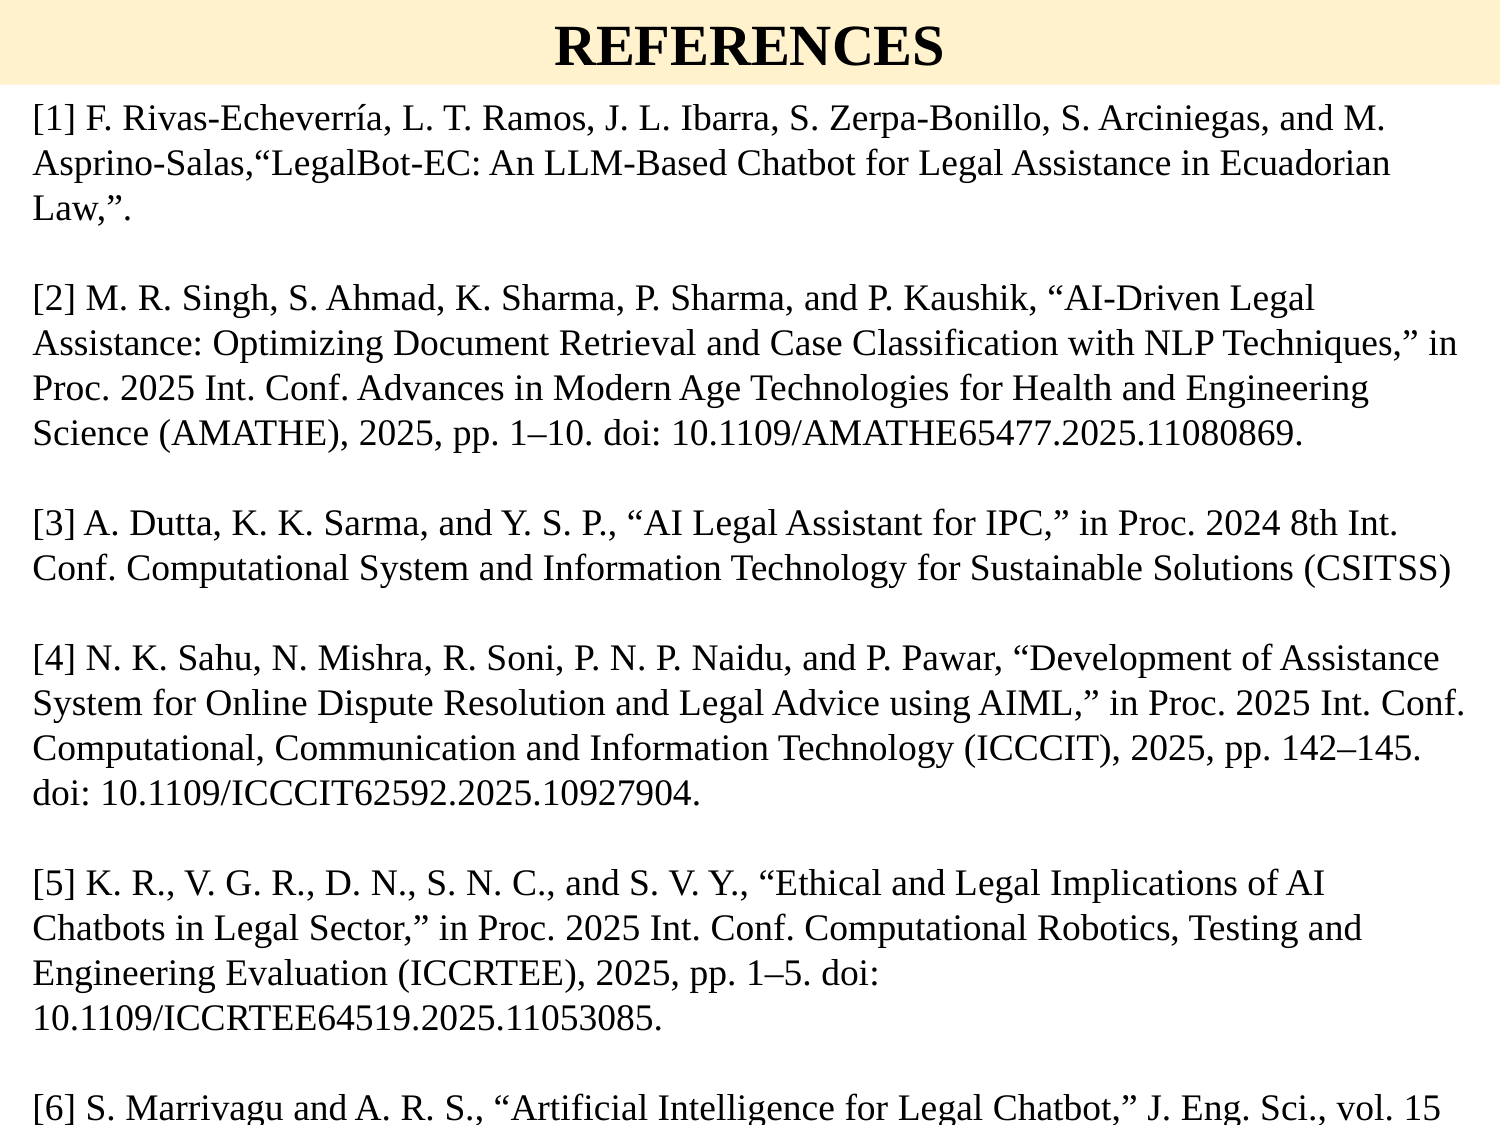

REFERENCES
[1] F. Rivas-Echeverría, L. T. Ramos, J. L. Ibarra, S. Zerpa-Bonillo, S. Arciniegas, and M. Asprino-Salas,“LegalBot-EC: An LLM-Based Chatbot for Legal Assistance in Ecuadorian Law,”.

[2] M. R. Singh, S. Ahmad, K. Sharma, P. Sharma, and P. Kaushik, “AI-Driven Legal Assistance: Optimizing Document Retrieval and Case Classification with NLP Techniques,” in Proc. 2025 Int. Conf. Advances in Modern Age Technologies for Health and Engineering Science (AMATHE), 2025, pp. 1–10. doi: 10.1109/AMATHE65477.2025.11080869.

[3] A. Dutta, K. K. Sarma, and Y. S. P., “AI Legal Assistant for IPC,” in Proc. 2024 8th Int. Conf. Computational System and Information Technology for Sustainable Solutions (CSITSS)

[4] N. K. Sahu, N. Mishra, R. Soni, P. N. P. Naidu, and P. Pawar, “Development of Assistance System for Online Dispute Resolution and Legal Advice using AIML,” in Proc. 2025 Int. Conf. Computational, Communication and Information Technology (ICCCIT), 2025, pp. 142–145. doi: 10.1109/ICCCIT62592.2025.10927904.

[5] K. R., V. G. R., D. N., S. N. C., and S. V. Y., “Ethical and Legal Implications of AI Chatbots in Legal Sector,” in Proc. 2025 Int. Conf. Computational Robotics, Testing and Engineering Evaluation (ICCRTEE), 2025, pp. 1–5. doi: 10.1109/ICCRTEE64519.2025.11053085.

[6] S. Marrivagu and A. R. S., “Artificial Intelligence for Legal Chatbot,” J. Eng. Sci., vol. 15